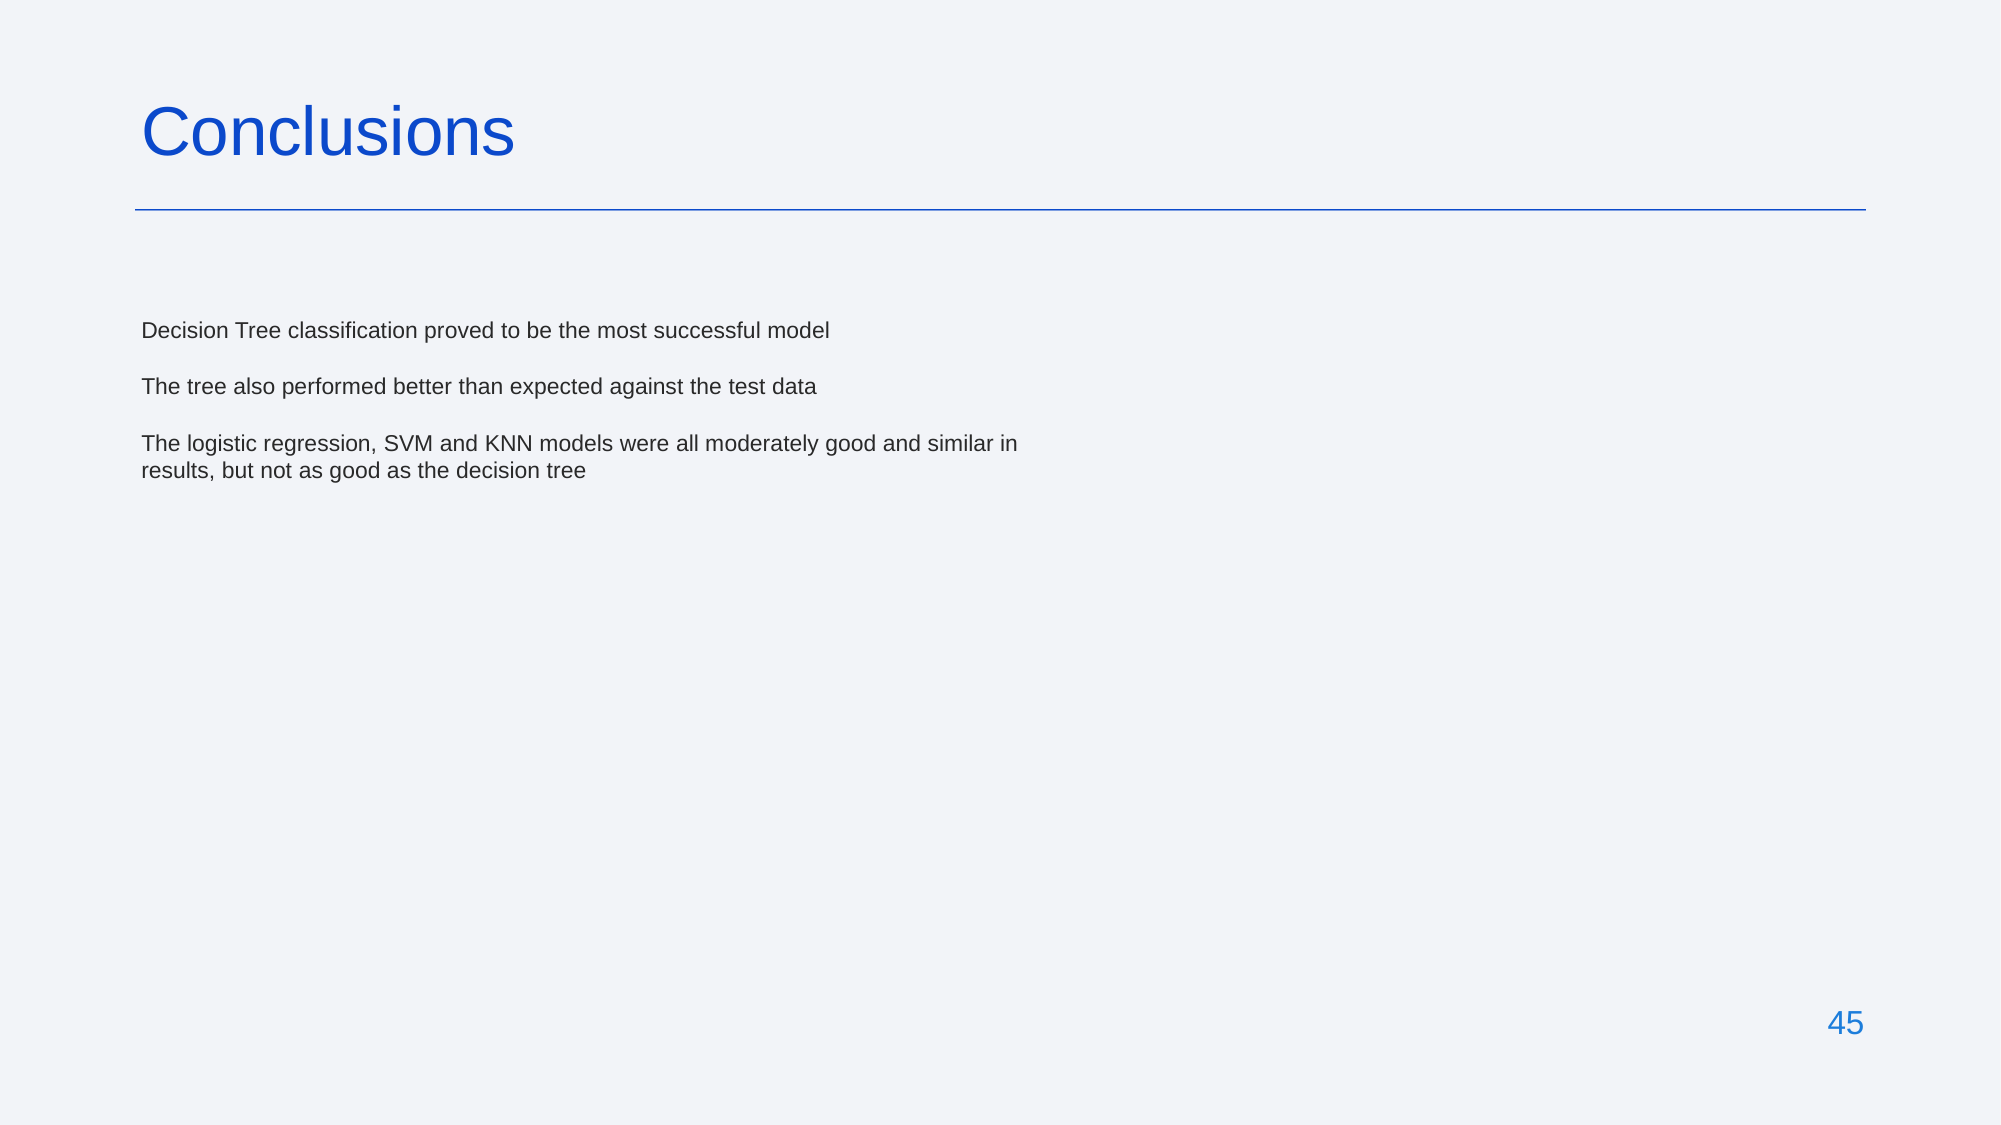

Conclusions
Decision Tree classification proved to be the most successful model
The tree also performed better than expected against the test data
The logistic regression, SVM and KNN models were all moderately good and similar in results, but not as good as the decision tree

45